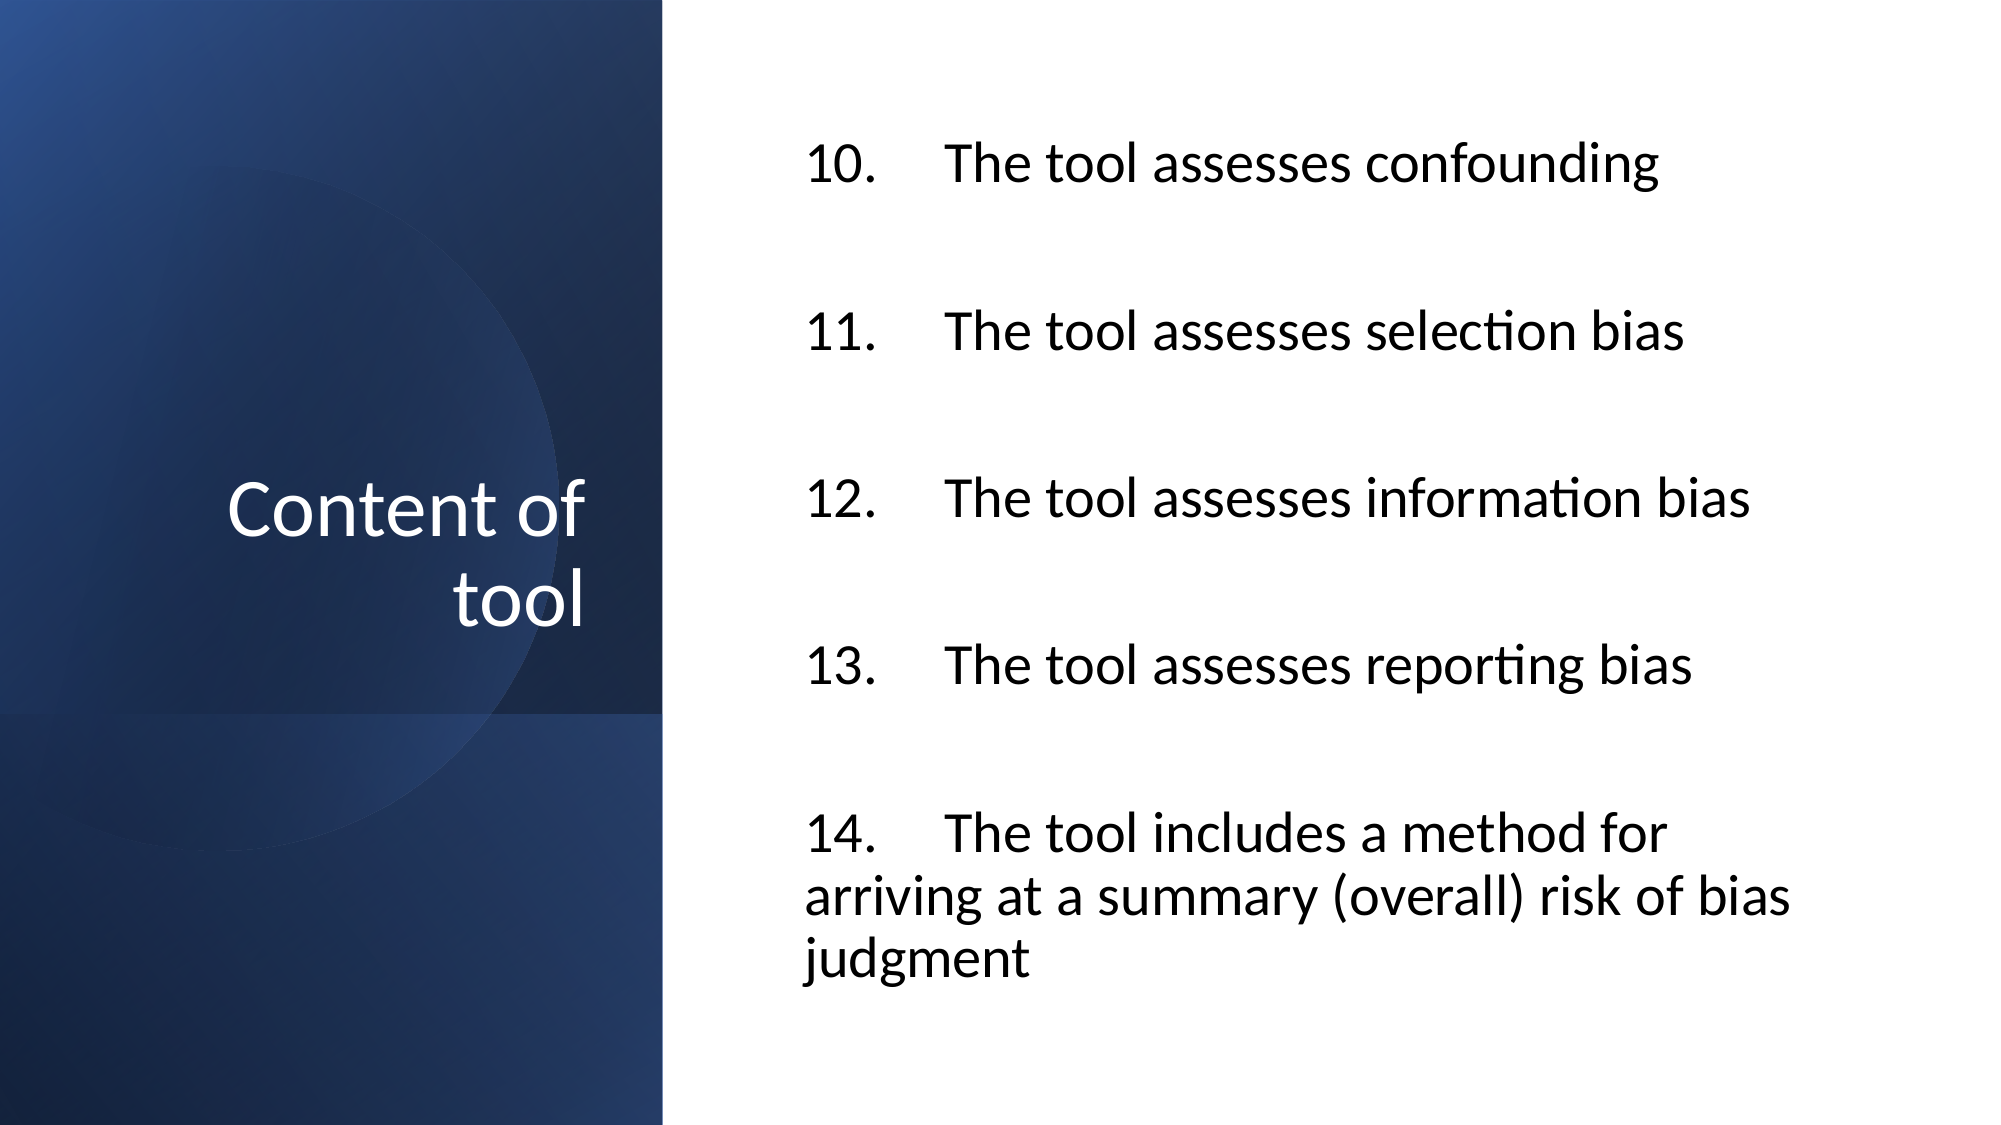

# Content of tool
10.     The tool assesses confounding

11.     The tool assesses selection bias

12.     The tool assesses information bias

13.     The tool assesses reporting bias

14.     The tool includes a method for arriving at a summary (overall) risk of bias judgment